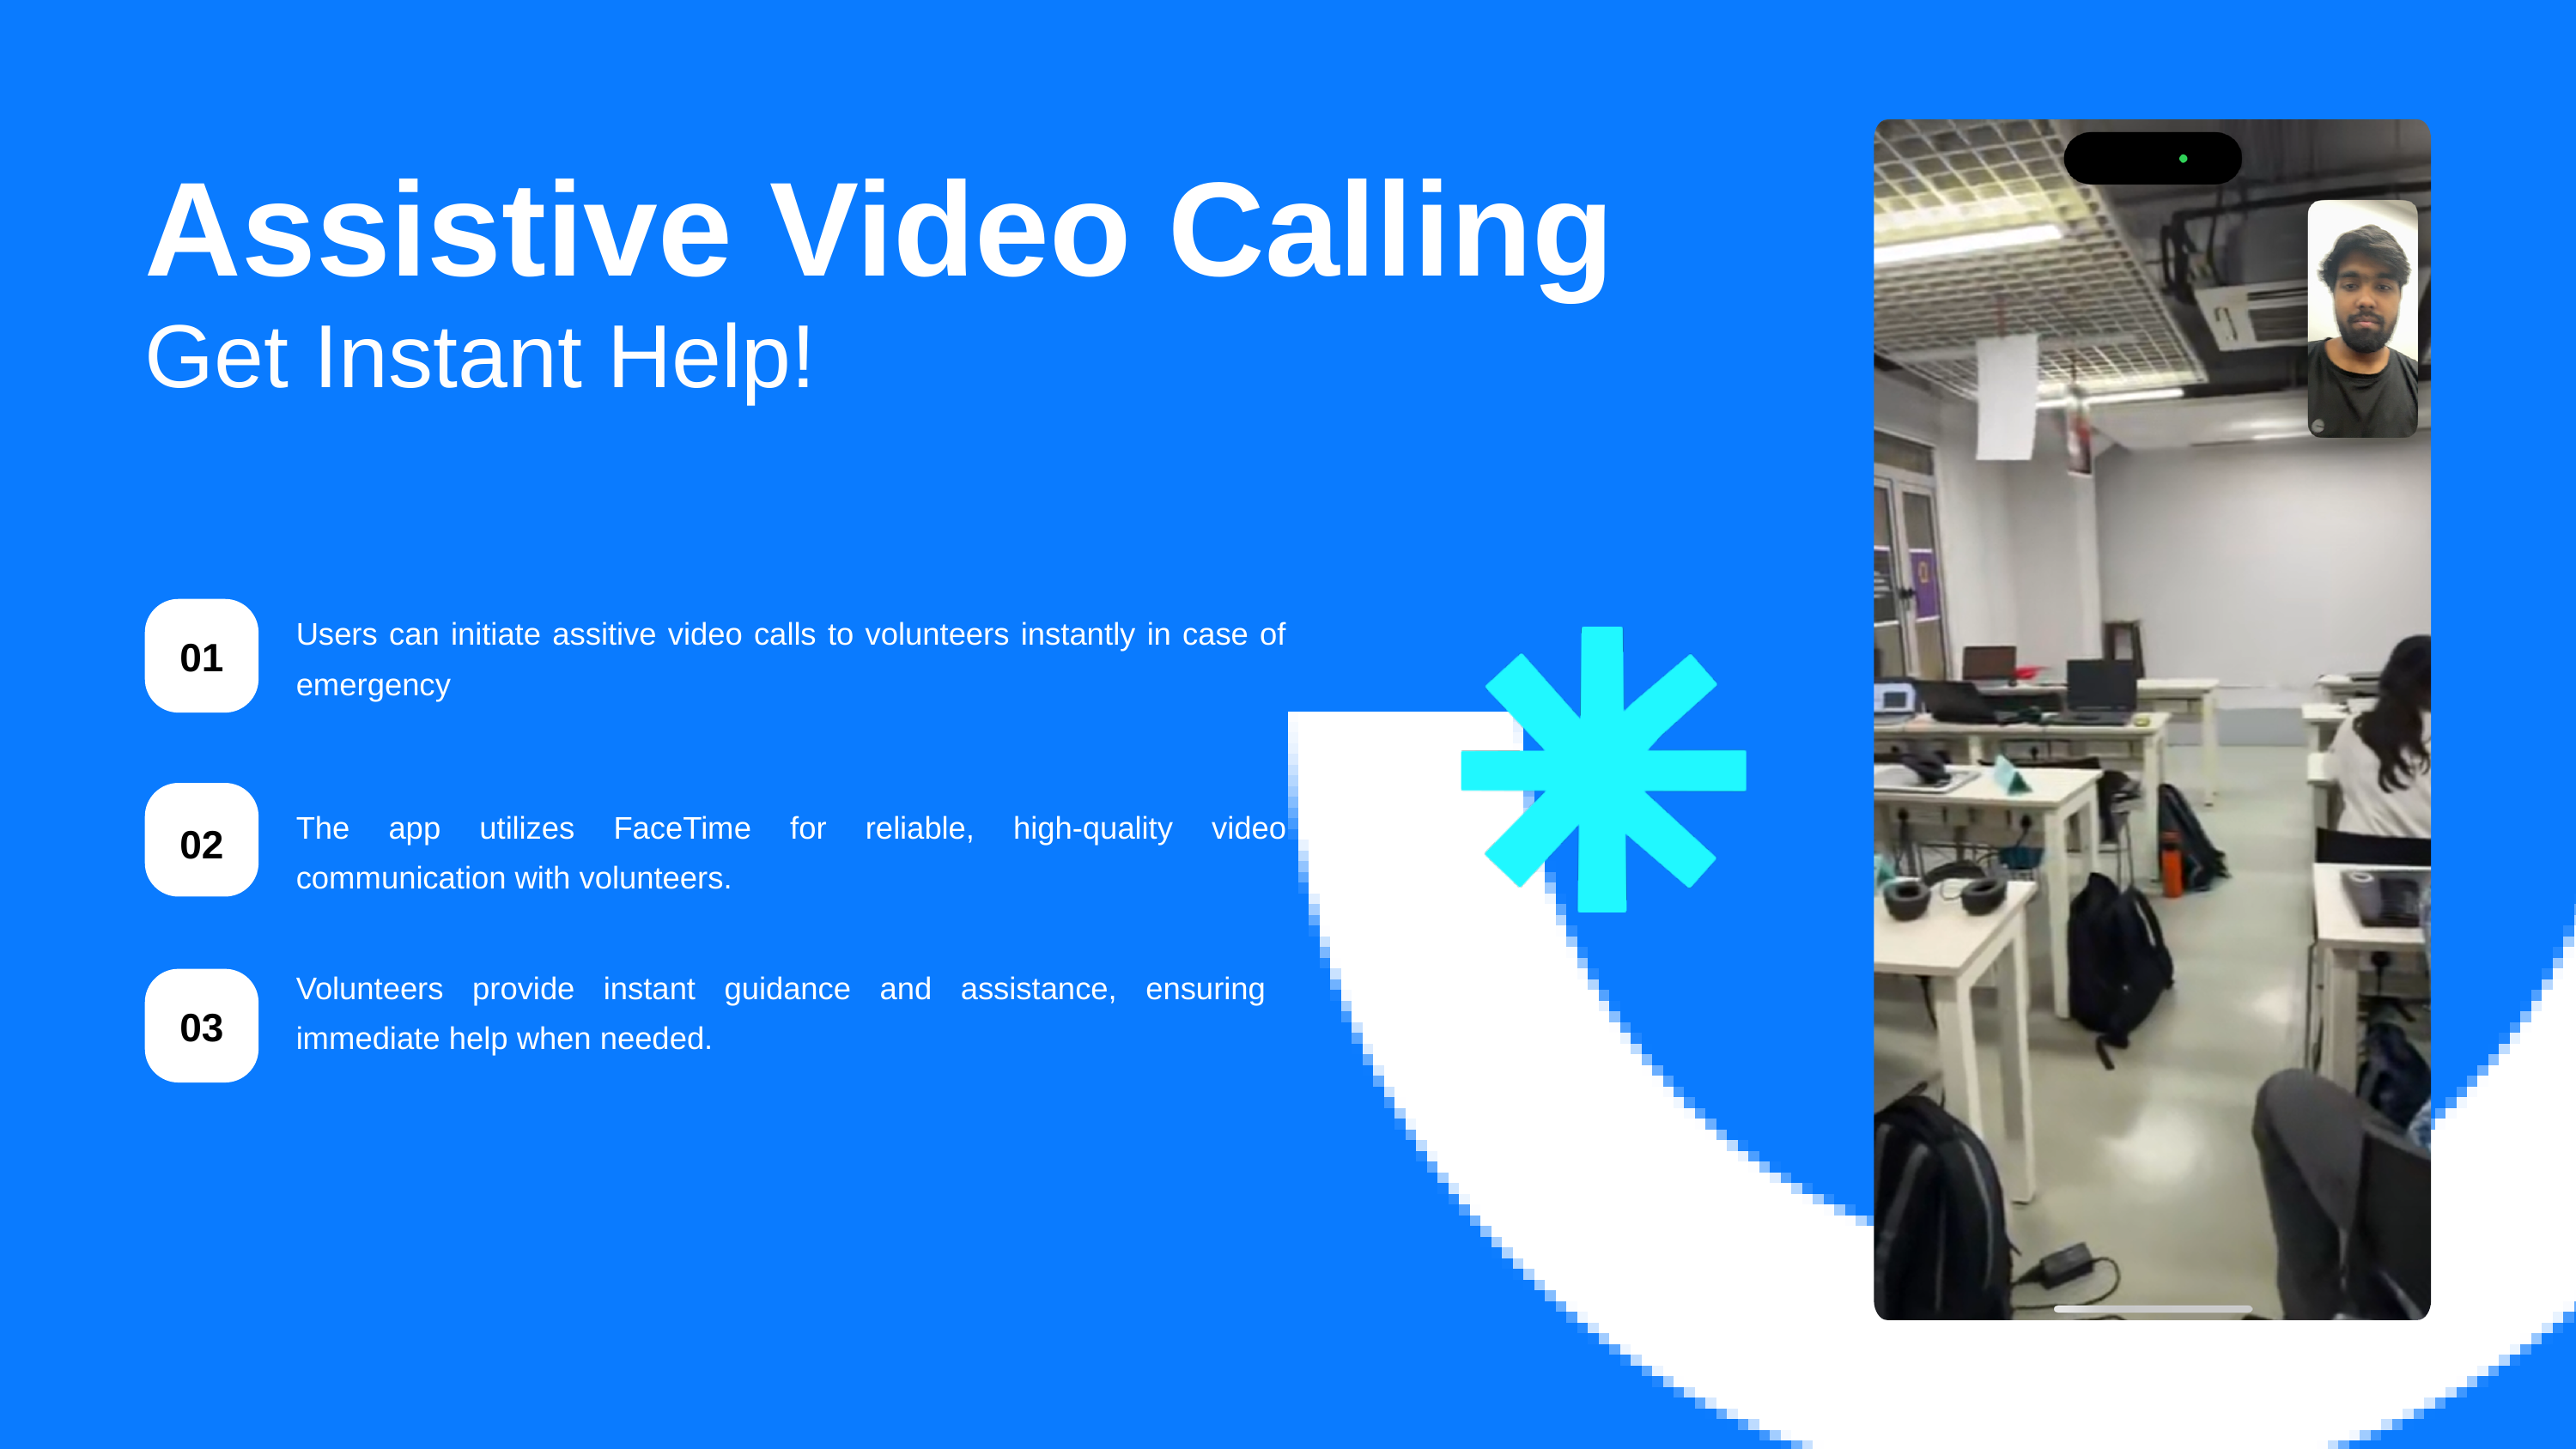

Assistive Video Calling

Get Instant Help!

Users can initiate assitive video calls to volunteers instantly in case of emergency
01

The app utilizes FaceTime for reliable, high-quality video communication with volunteers.
02
Volunteers provide instant guidance and assistance, ensuring immediate help when needed.

03